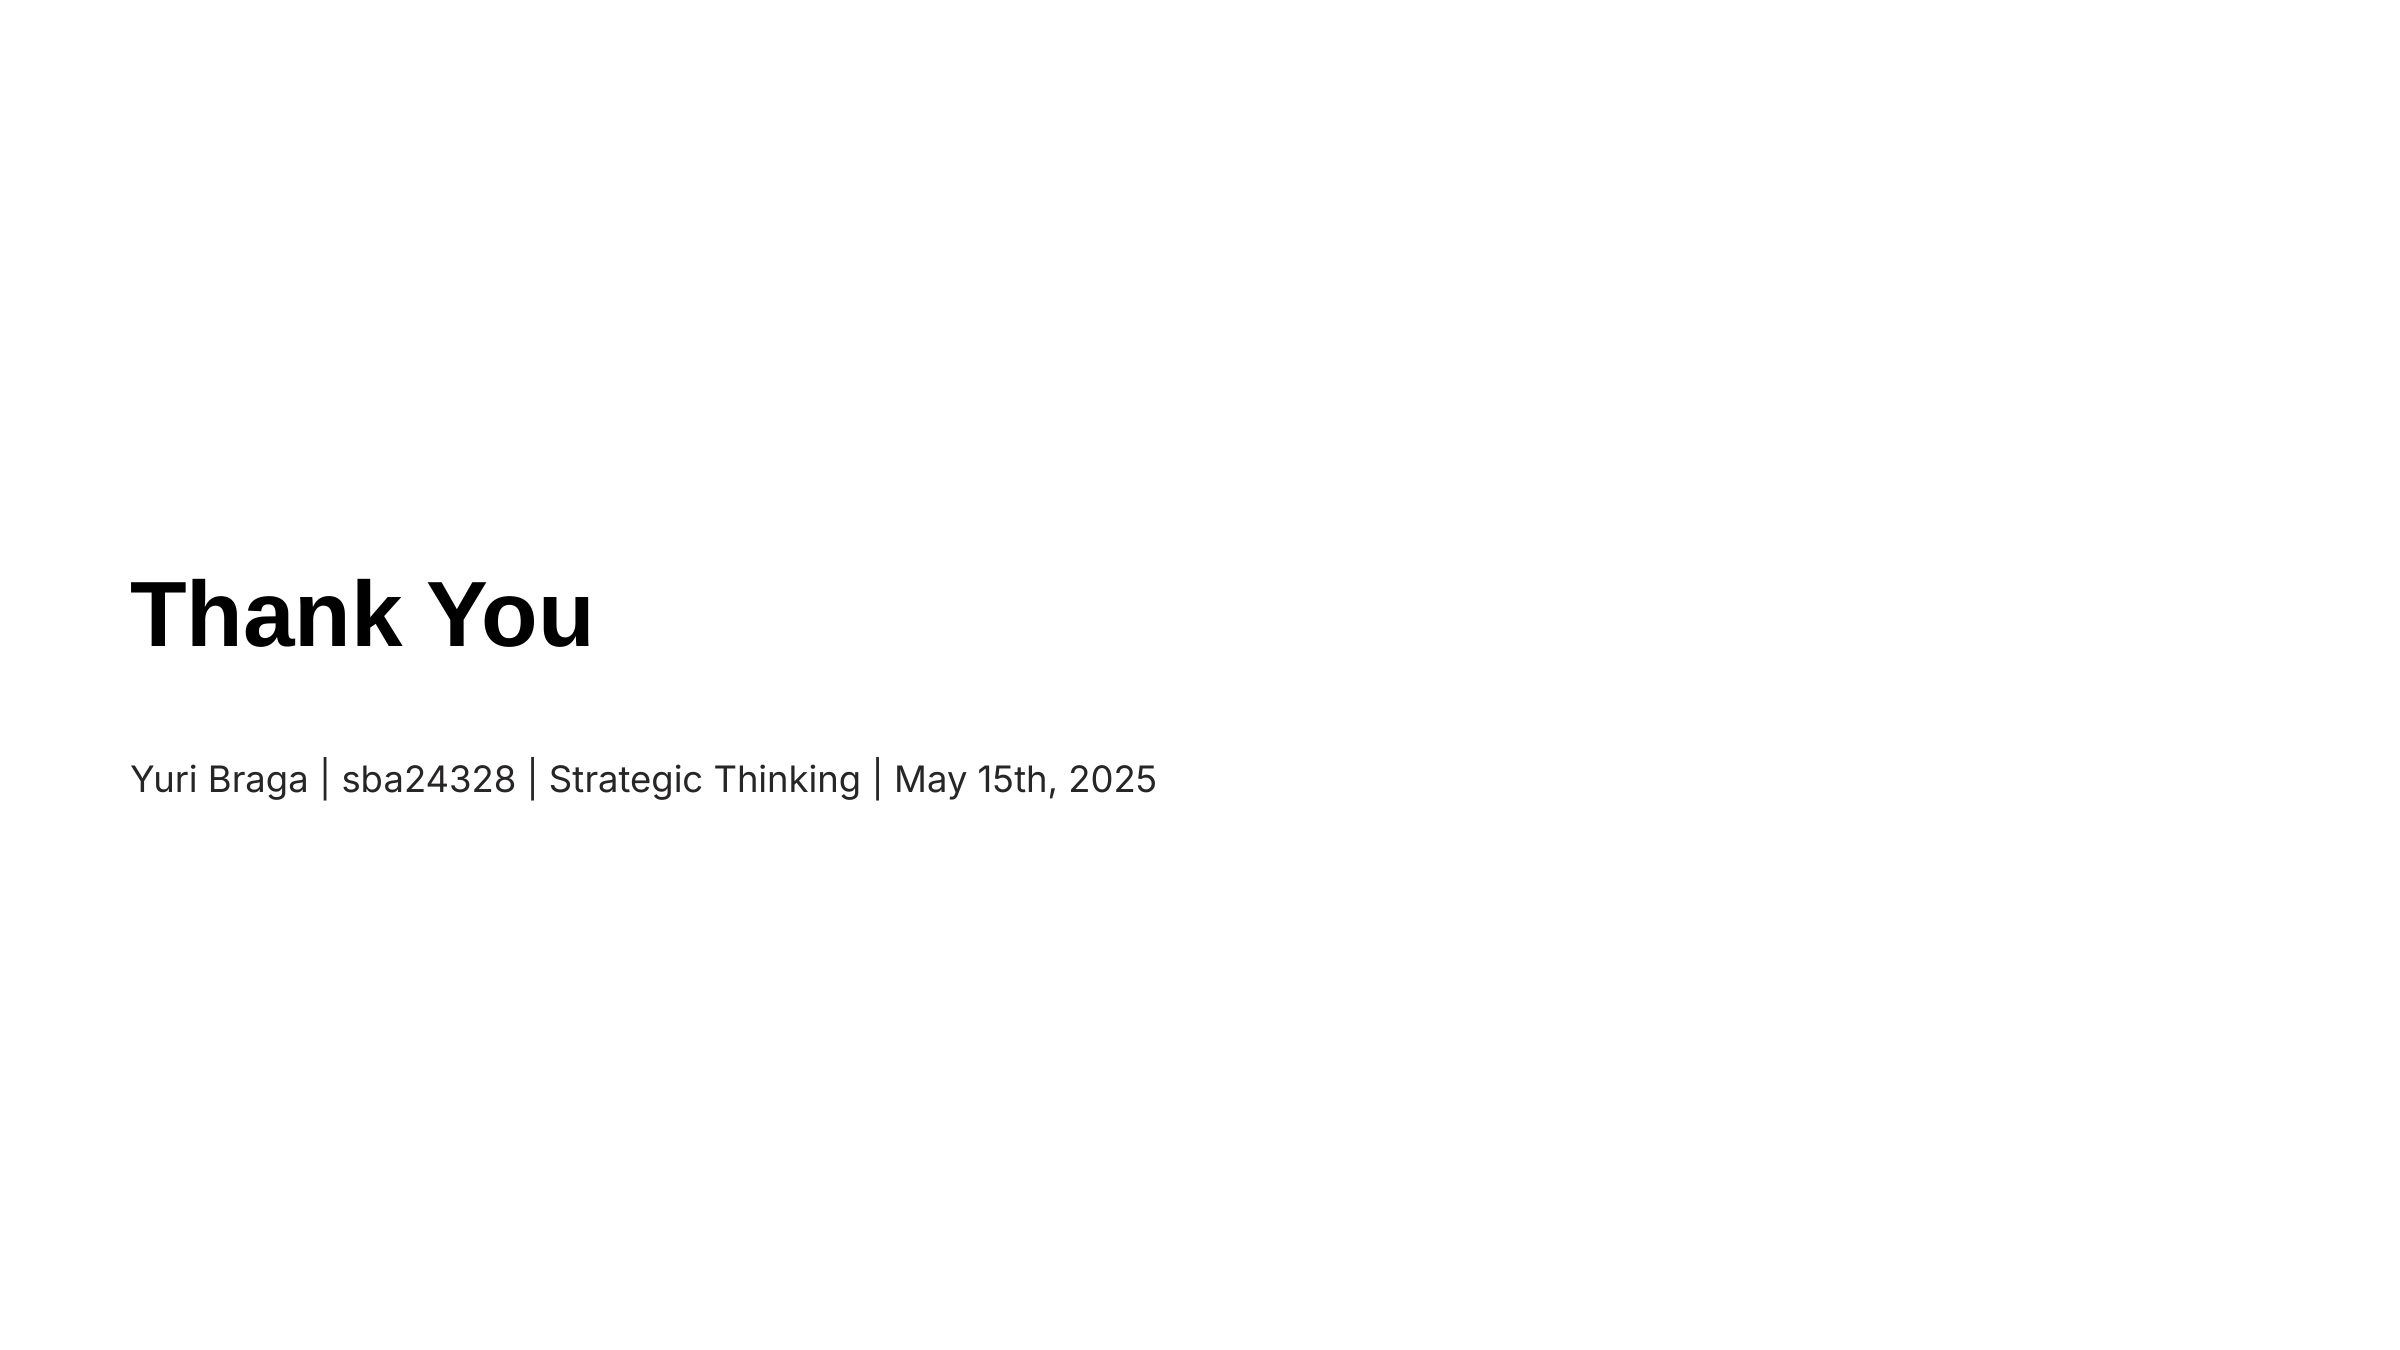

Thank You
Yuri Braga | sba24328 | Strategic Thinking | May 15th, 2025